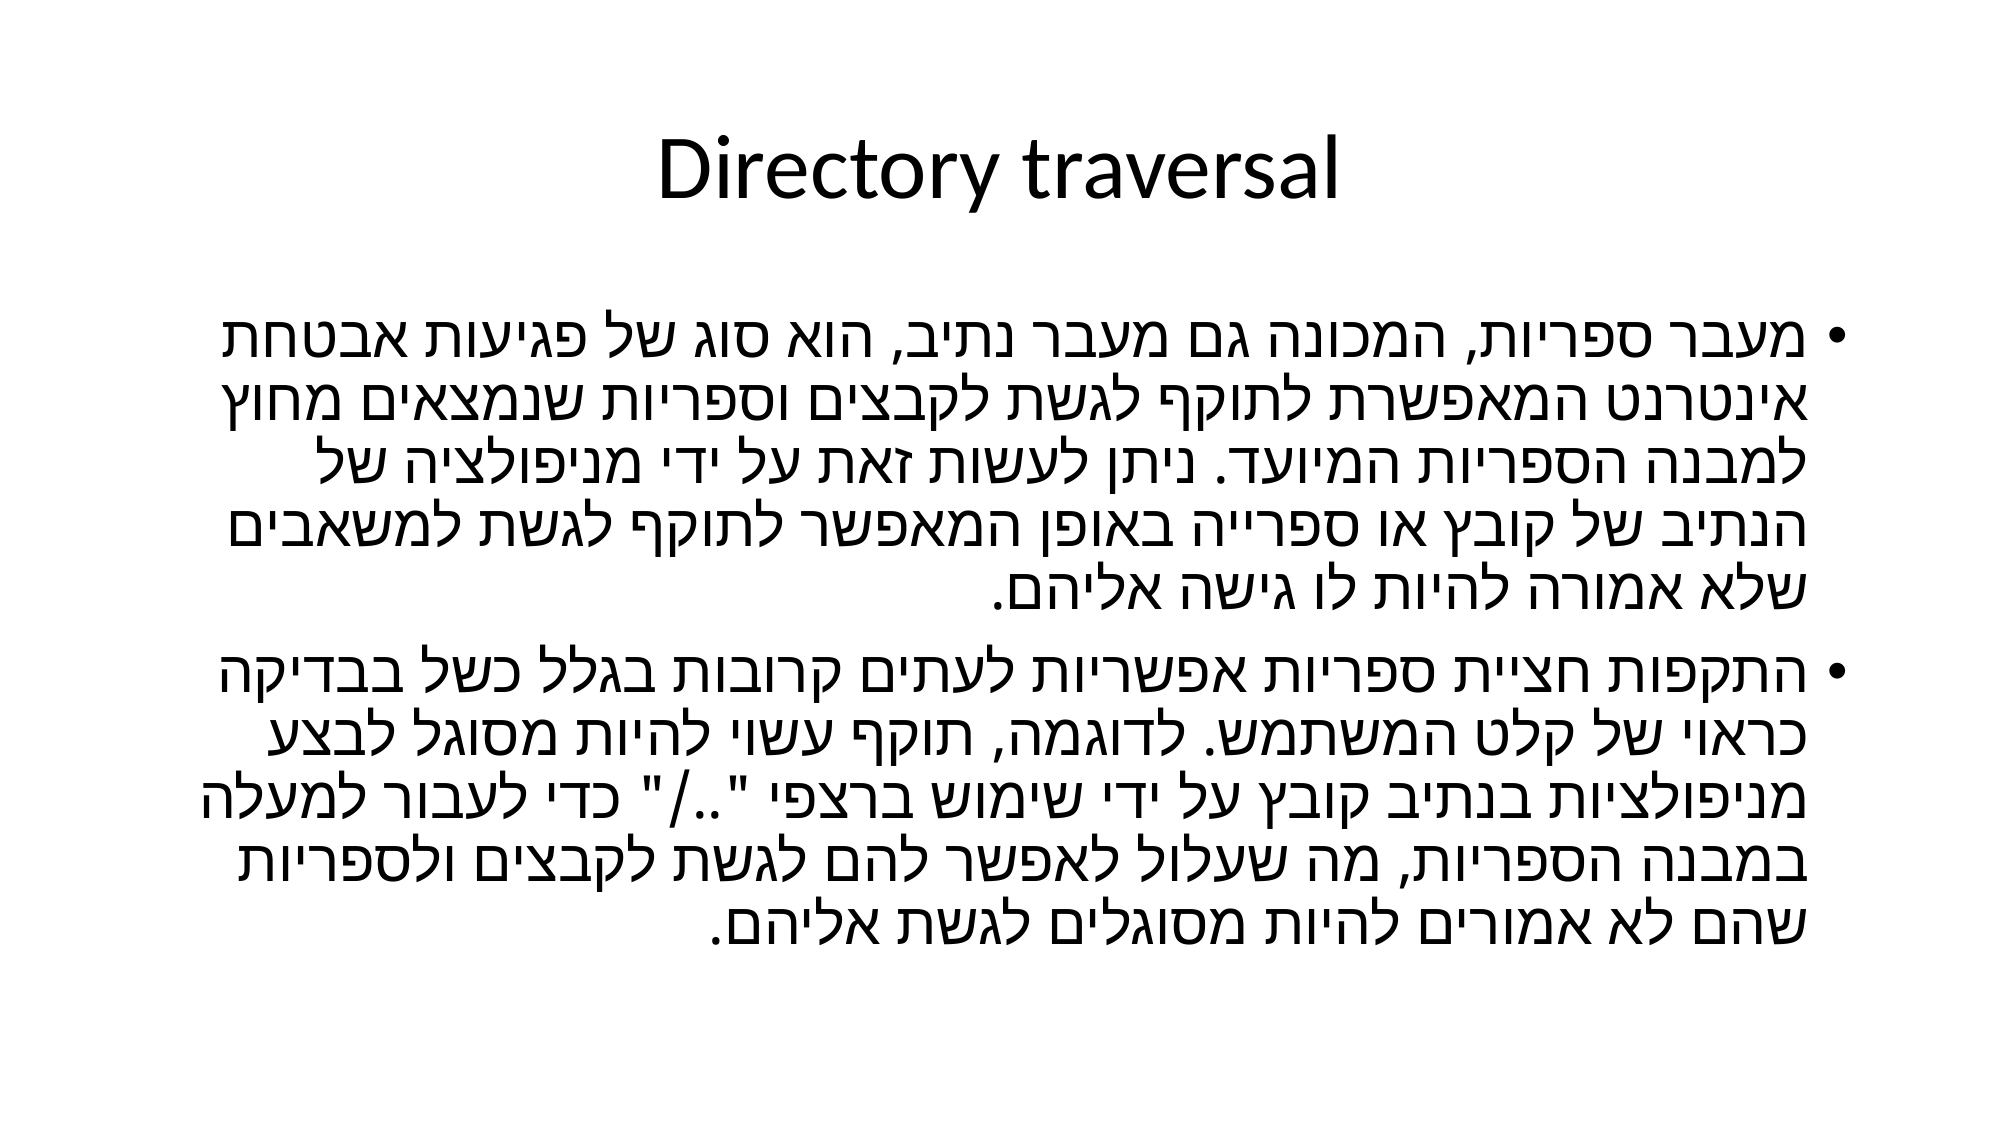

# Directory traversal
מעבר ספריות, המכונה גם מעבר נתיב, הוא סוג של פגיעות אבטחת אינטרנט המאפשרת לתוקף לגשת לקבצים וספריות שנמצאים מחוץ למבנה הספריות המיועד. ניתן לעשות זאת על ידי מניפולציה של הנתיב של קובץ או ספרייה באופן המאפשר לתוקף לגשת למשאבים שלא אמורה להיות לו גישה אליהם.
התקפות חציית ספריות אפשריות לעתים קרובות בגלל כשל בבדיקה כראוי של קלט המשתמש. לדוגמה, תוקף עשוי להיות מסוגל לבצע מניפולציות בנתיב קובץ על ידי שימוש ברצפי "../" כדי לעבור למעלה במבנה הספריות, מה שעלול לאפשר להם לגשת לקבצים ולספריות שהם לא אמורים להיות מסוגלים לגשת אליהם.